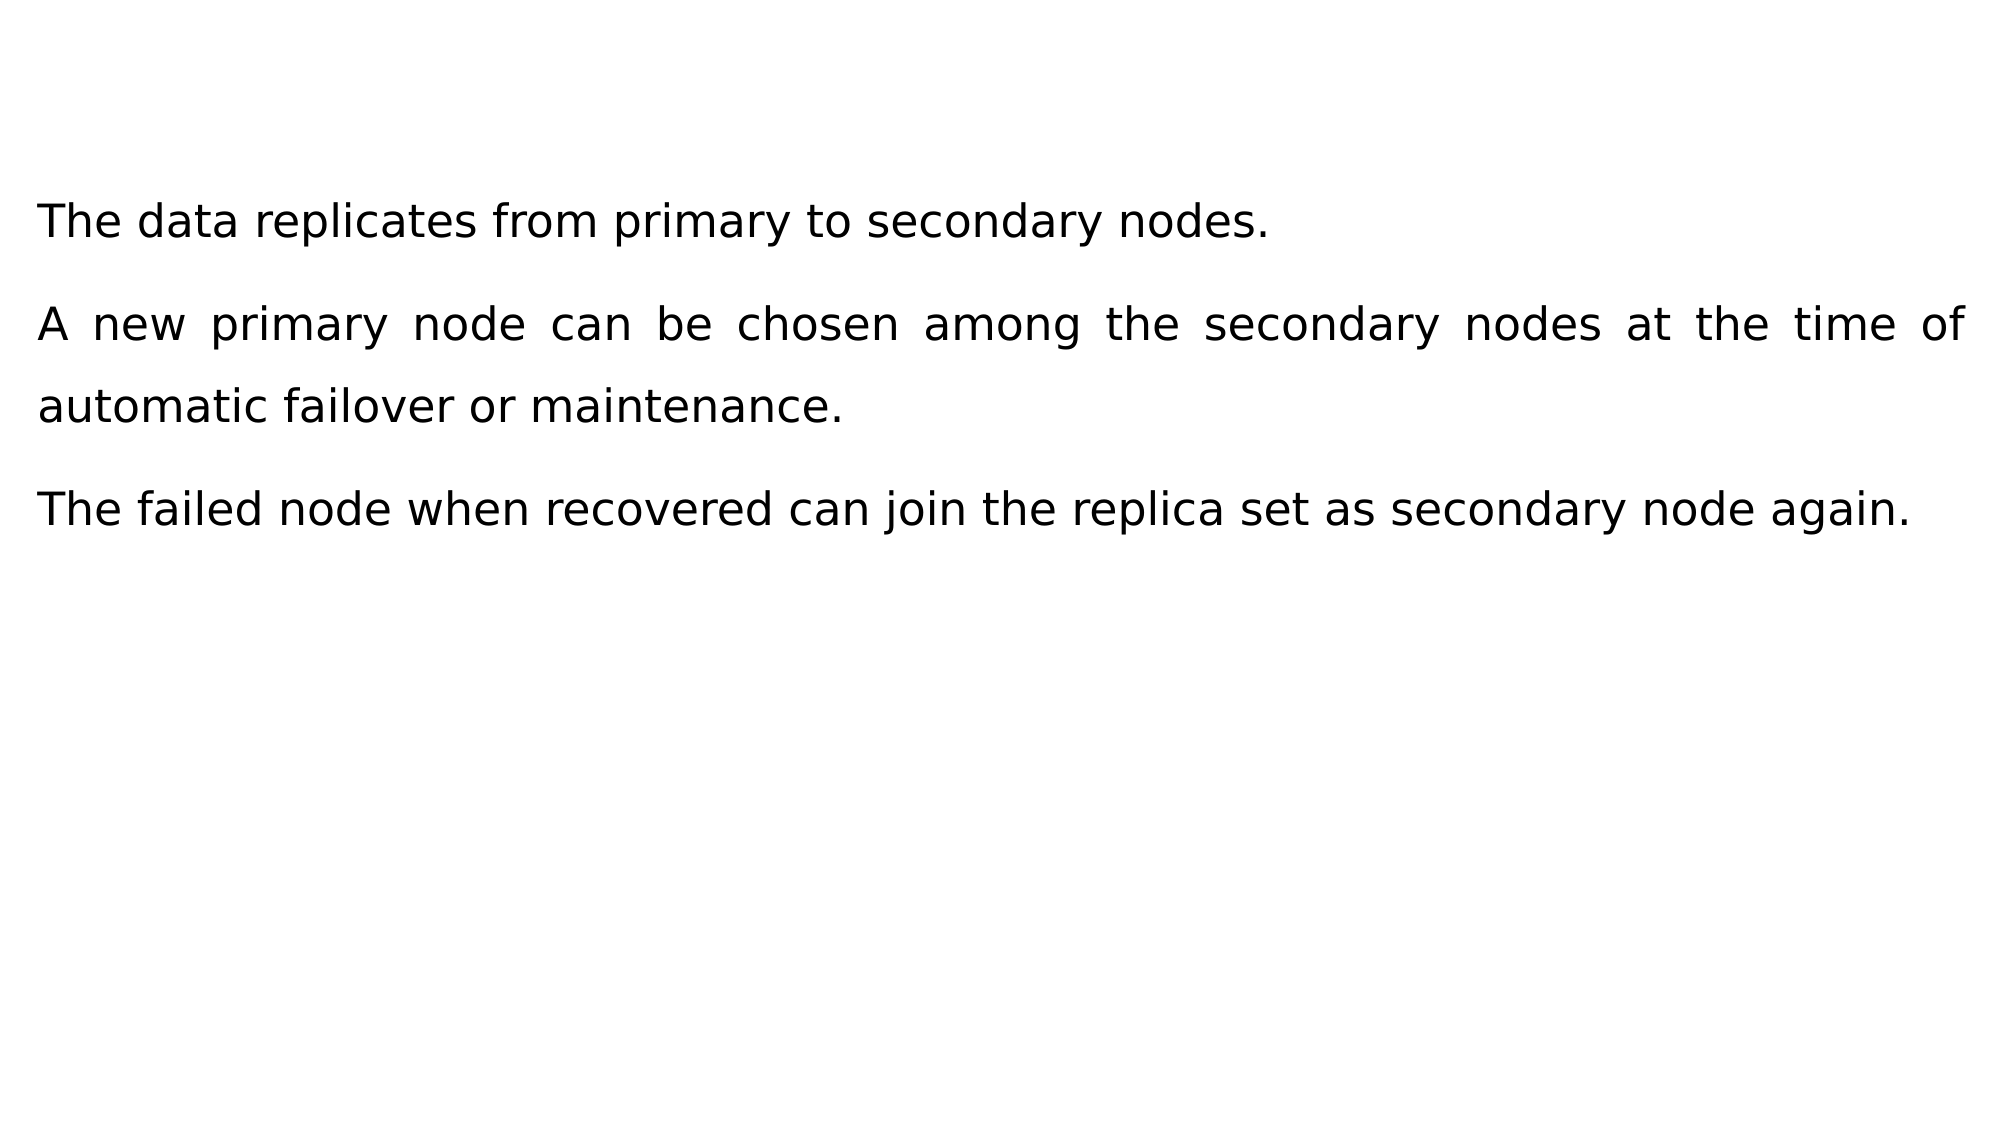

The data replicates from primary to secondary nodes.
A new primary node can be chosen among the secondary nodes at the time of automatic failover or maintenance.
The failed node when recovered can join the replica set as secondary node again.